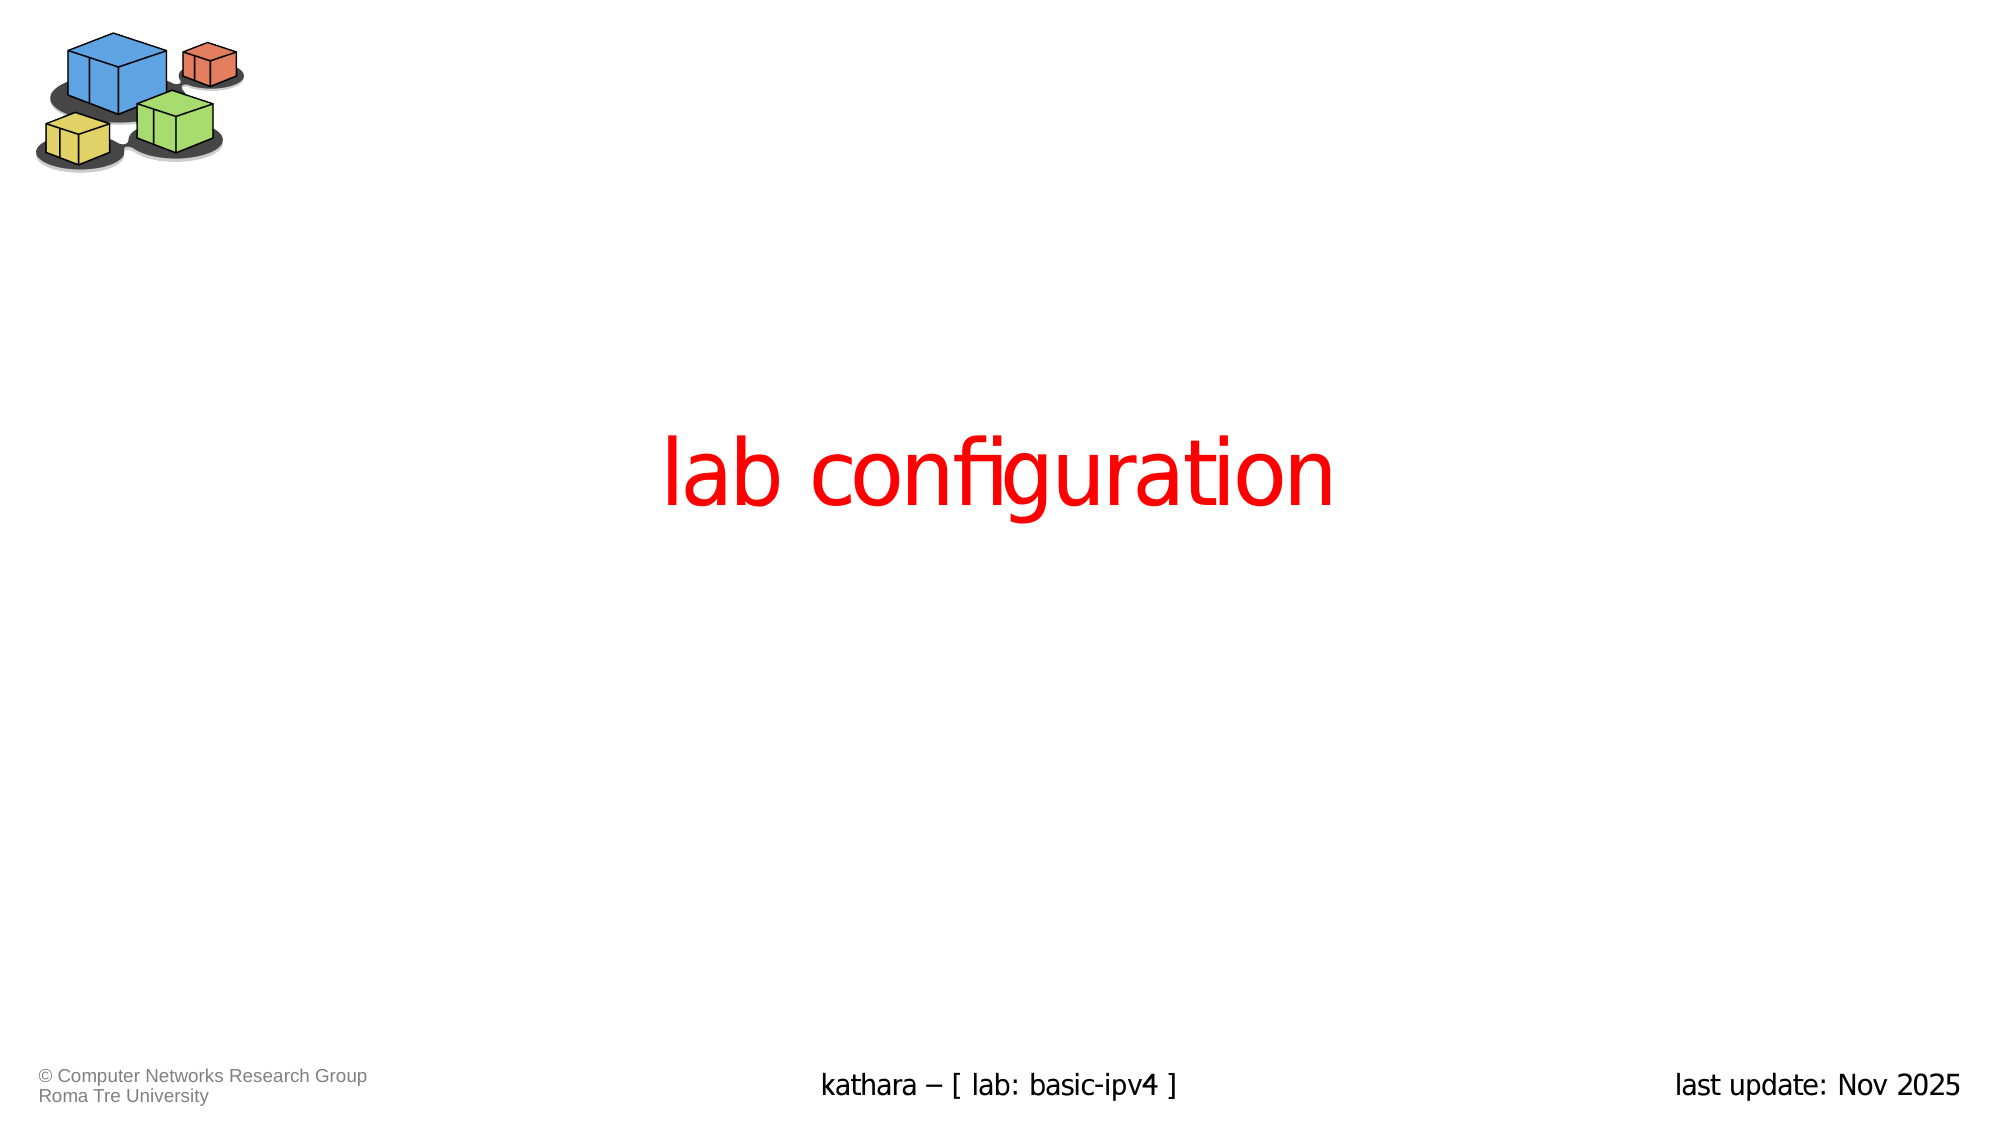

# lab configuration

kathara – [ lab: basic-ipv4 ]
last update: Nov 2025